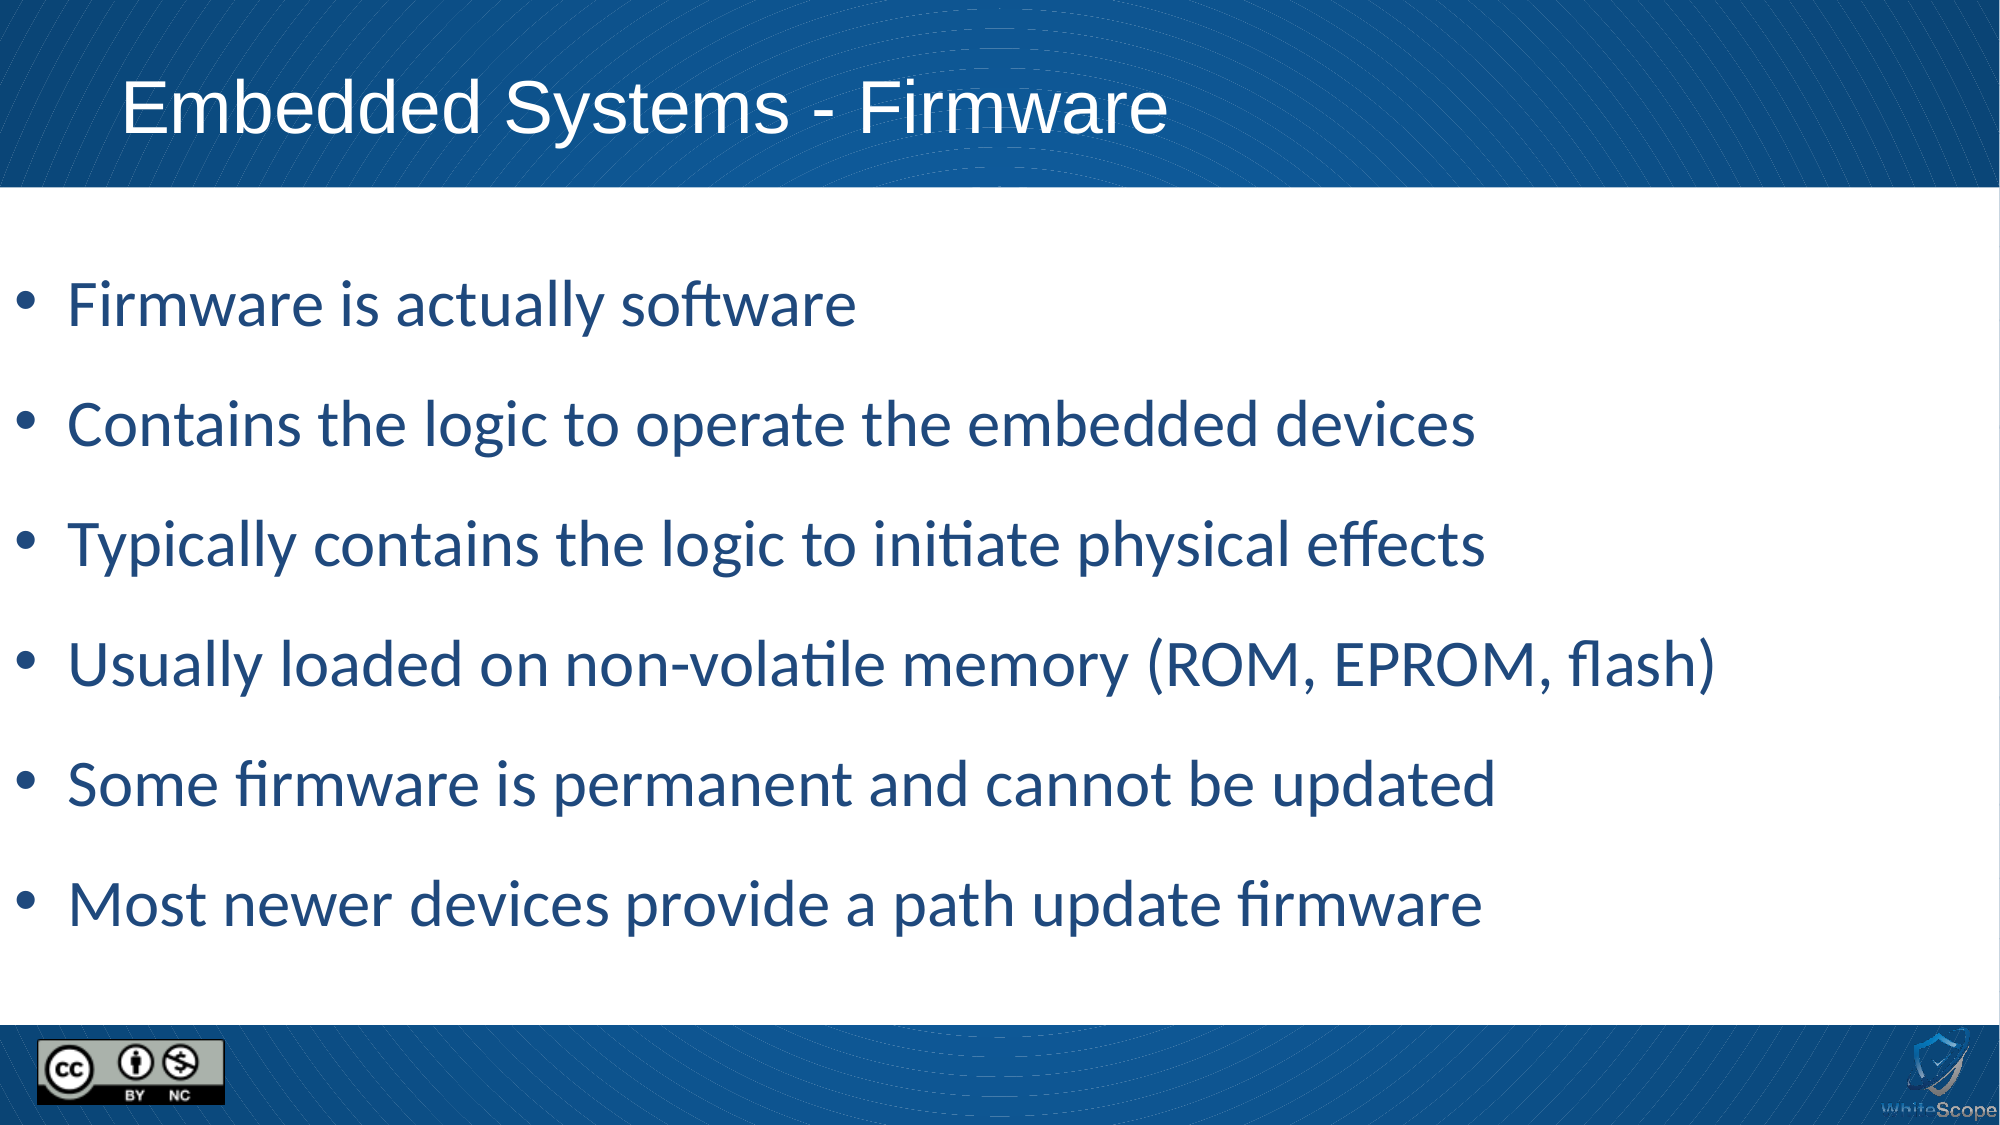

# Embedded Systems - Firmware
  Firmware is actually software
  Contains the logic to operate the embedded devices
  Typically contains the logic to initiate physical effects
  Usually loaded on non-volatile memory (ROM, EPROM, flash)
  Some firmware is permanent and cannot be updated
  Most newer devices provide a path update firmware